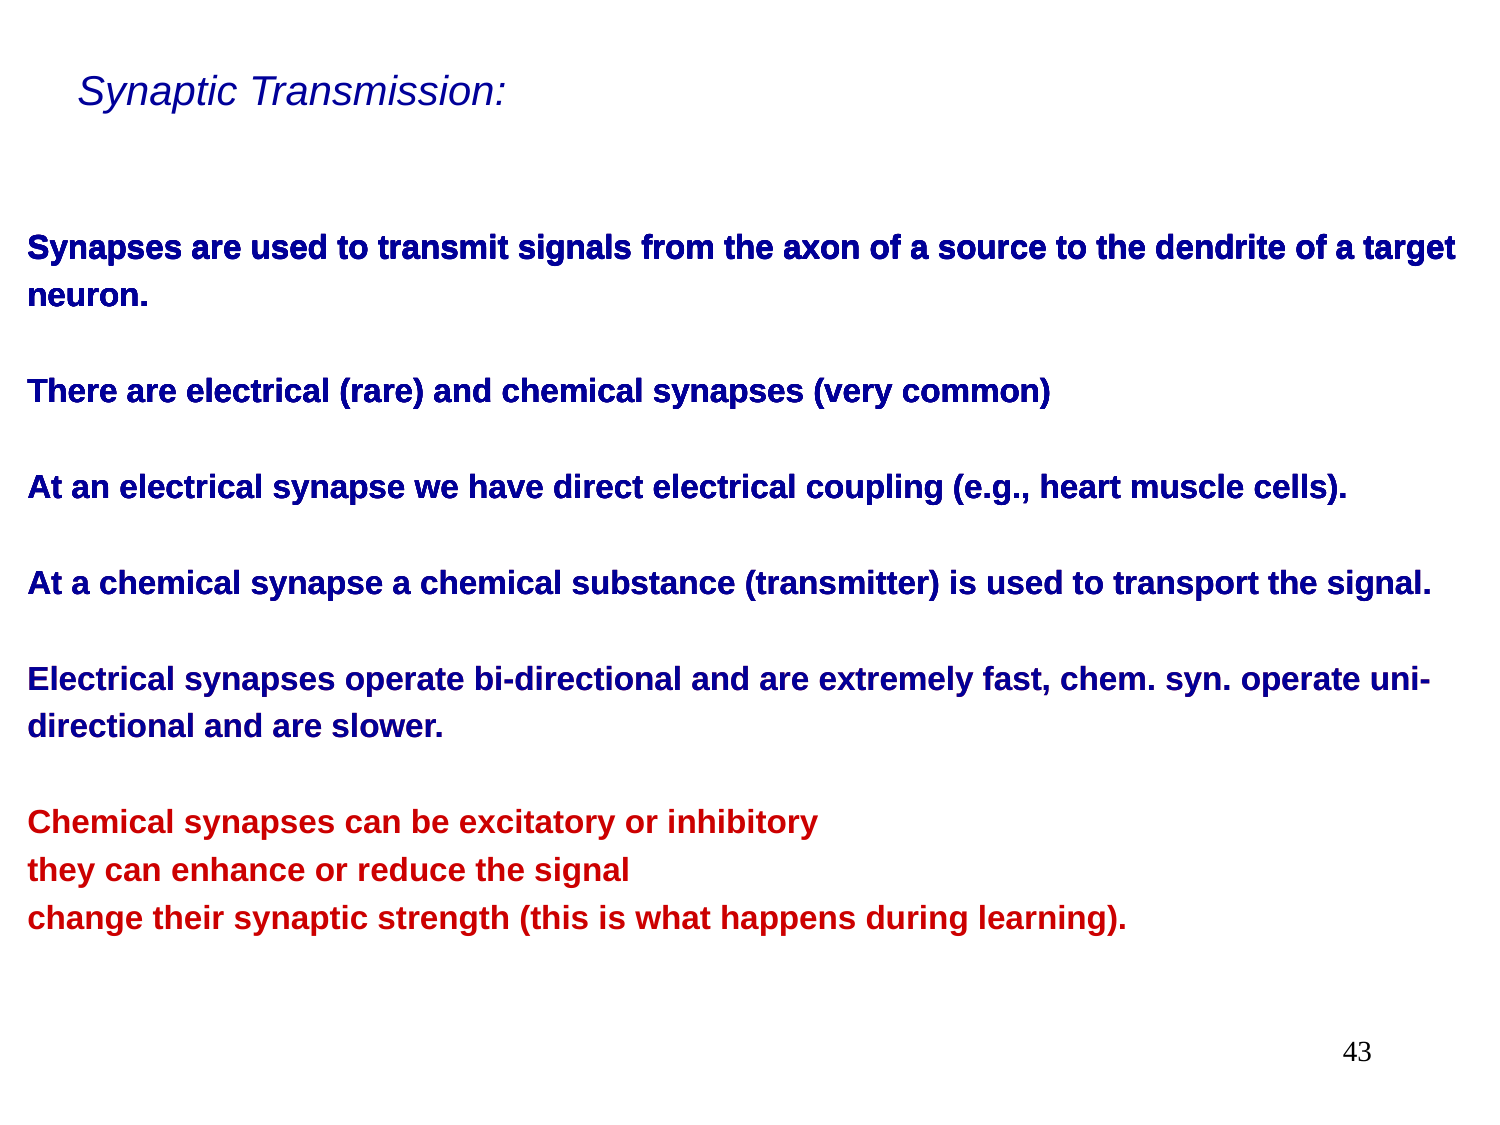

# Synaptic Transmission:
Synapses are used to transmit signals from the axon of a source to the dendrite of a target neuron.
Synapses are used to transmit signals from the axon of a source to the dendrite of a target neuron.

There are electrical (rare) and chemical synapses (very common)
Synapses are used to transmit signals from the axon of a source to the dendrite of a target neuron.

There are electrical (rare) and chemical synapses (very common)

At an electrical synapse we have direct electrical coupling (e.g., heart muscle cells).
Synapses are used to transmit signals from the axon of a source to the dendrite of a target neuron.

There are electrical (rare) and chemical synapses (very common)

At an electrical synapse we have direct electrical coupling (e.g., heart muscle cells).

At a chemical synapse a chemical substance (transmitter) is used to transport the signal.
Synapses are used to transmit signals from the axon of a source to the dendrite of a target neuron.

There are electrical (rare) and chemical synapses (very common)

At an electrical synapse we have direct electrical coupling (e.g., heart muscle cells).

At a chemical synapse a chemical substance (transmitter) is used to transport the signal.

Electrical synapses operate bi-directional and are extremely fast, chem. syn. operate uni-directional and are slower.
Synapses are used to transmit signals from the axon of a source to the dendrite of a target neuron.

There are electrical (rare) and chemical synapses (very common)

At an electrical synapse we have direct electrical coupling (e.g., heart muscle cells).

At a chemical synapse a chemical substance (transmitter) is used to transport the signal.

Electrical synapses operate bi-directional and are extremely fast, chem. syn. operate uni-directional and are slower.

Chemical synapses can be excitatory or inhibitory
they can enhance or reduce the signal
change their synaptic strength (this is what happens during learning).
43